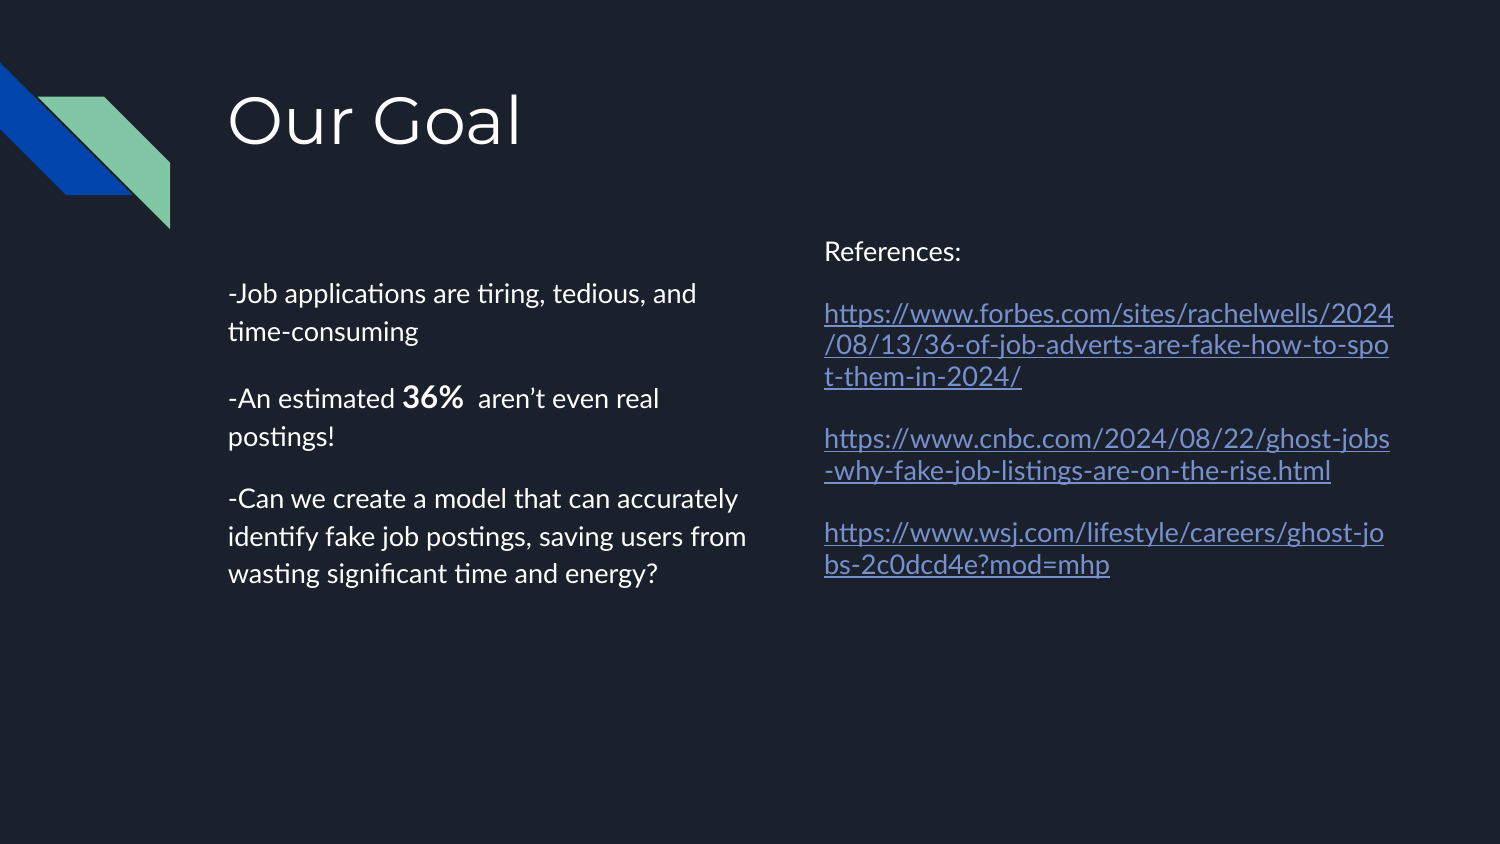

# Our Goal
References:
https://www.forbes.com/sites/rachelwells/2024/08/13/36-of-job-adverts-are-fake-how-to-spot-them-in-2024/
https://www.cnbc.com/2024/08/22/ghost-jobs-why-fake-job-listings-are-on-the-rise.html
https://www.wsj.com/lifestyle/careers/ghost-jobs-2c0dcd4e?mod=mhp

-Job applications are tiring, tedious, and time-consuming
-An estimated 36%  aren’t even real postings!
-Can we create a model that can accurately identify fake job postings, saving users from wasting significant time and energy?